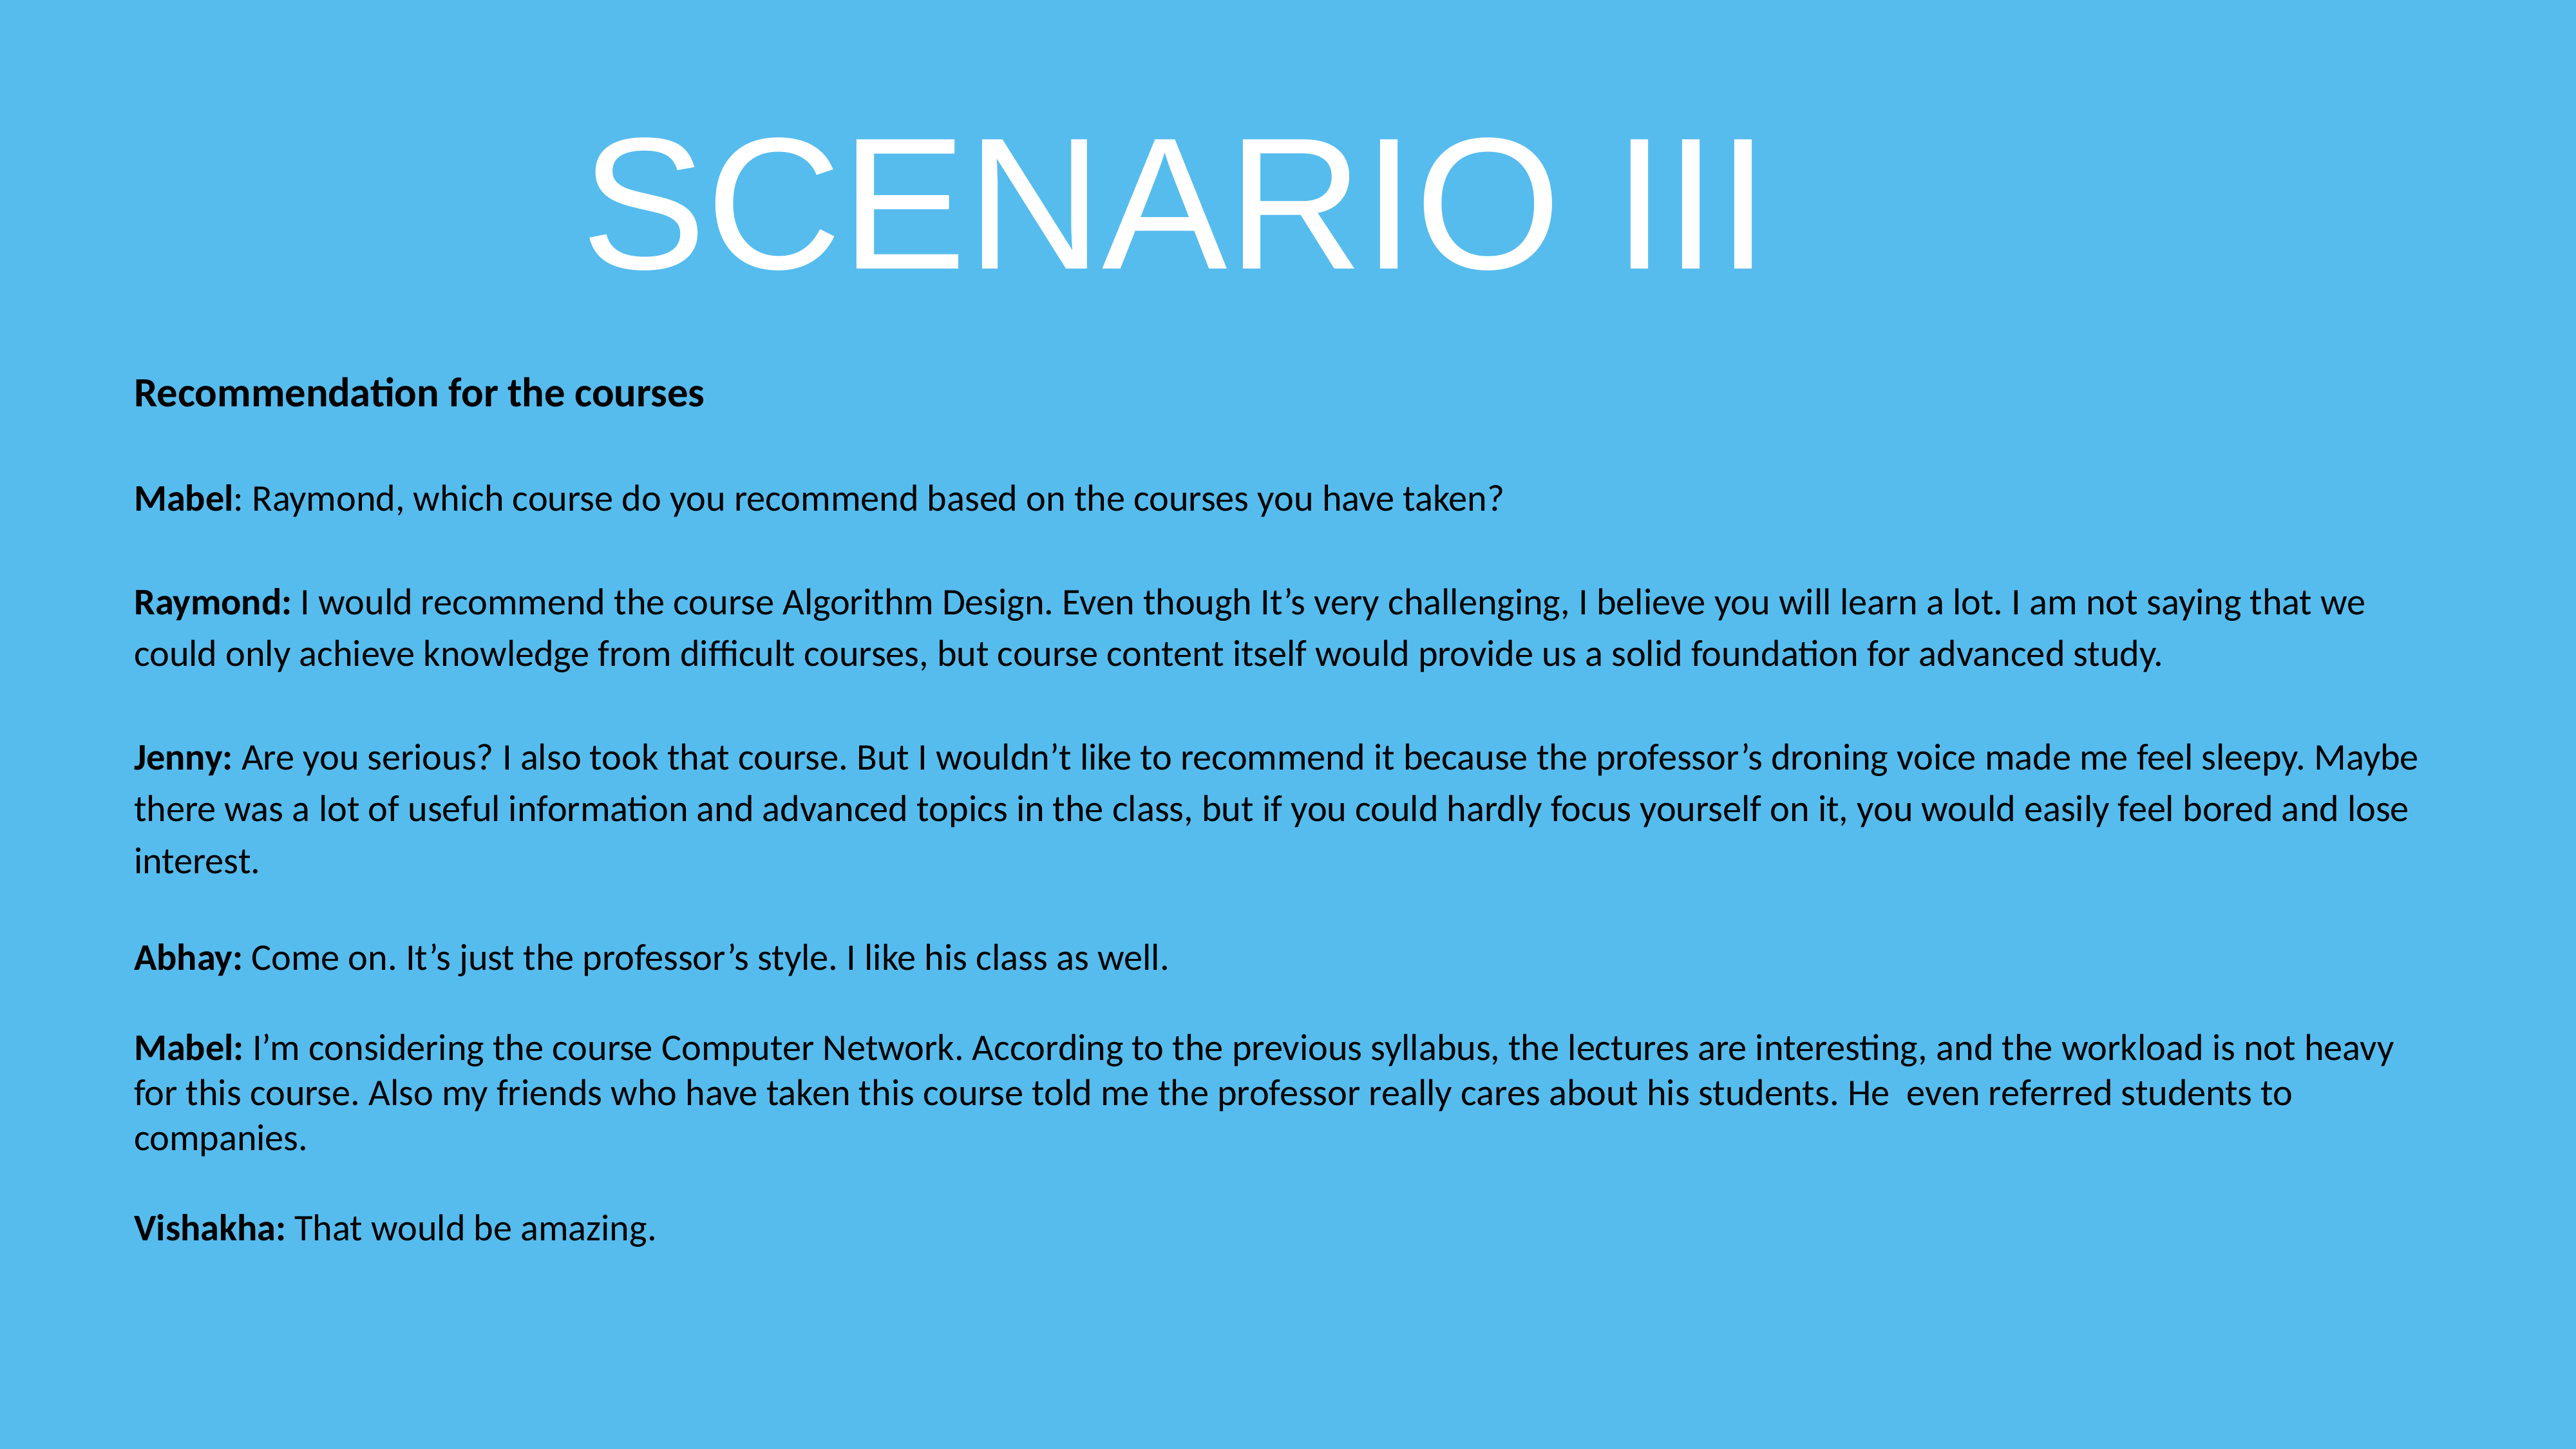

SCENARIO III
Recommendation for the courses

Mabel: Raymond, which course do you recommend based on the courses you have taken?

Raymond: I would recommend the course Algorithm Design. Even though It’s very challenging, I believe you will learn a lot. I am not saying that we could only achieve knowledge from difficult courses, but course content itself would provide us a solid foundation for advanced study.

Jenny: Are you serious? I also took that course. But I wouldn’t like to recommend it because the professor’s droning voice made me feel sleepy. Maybe there was a lot of useful information and advanced topics in the class, but if you could hardly focus yourself on it, you would easily feel bored and lose interest.

Abhay: Come on. It’s just the professor’s style. I like his class as well.

Mabel: I’m considering the course Computer Network. According to the previous syllabus, the lectures are interesting, and the workload is not heavy for this course. Also my friends who have taken this course told me the professor really cares about his students. He  even referred students to companies.

Vishakha: That would be amazing.